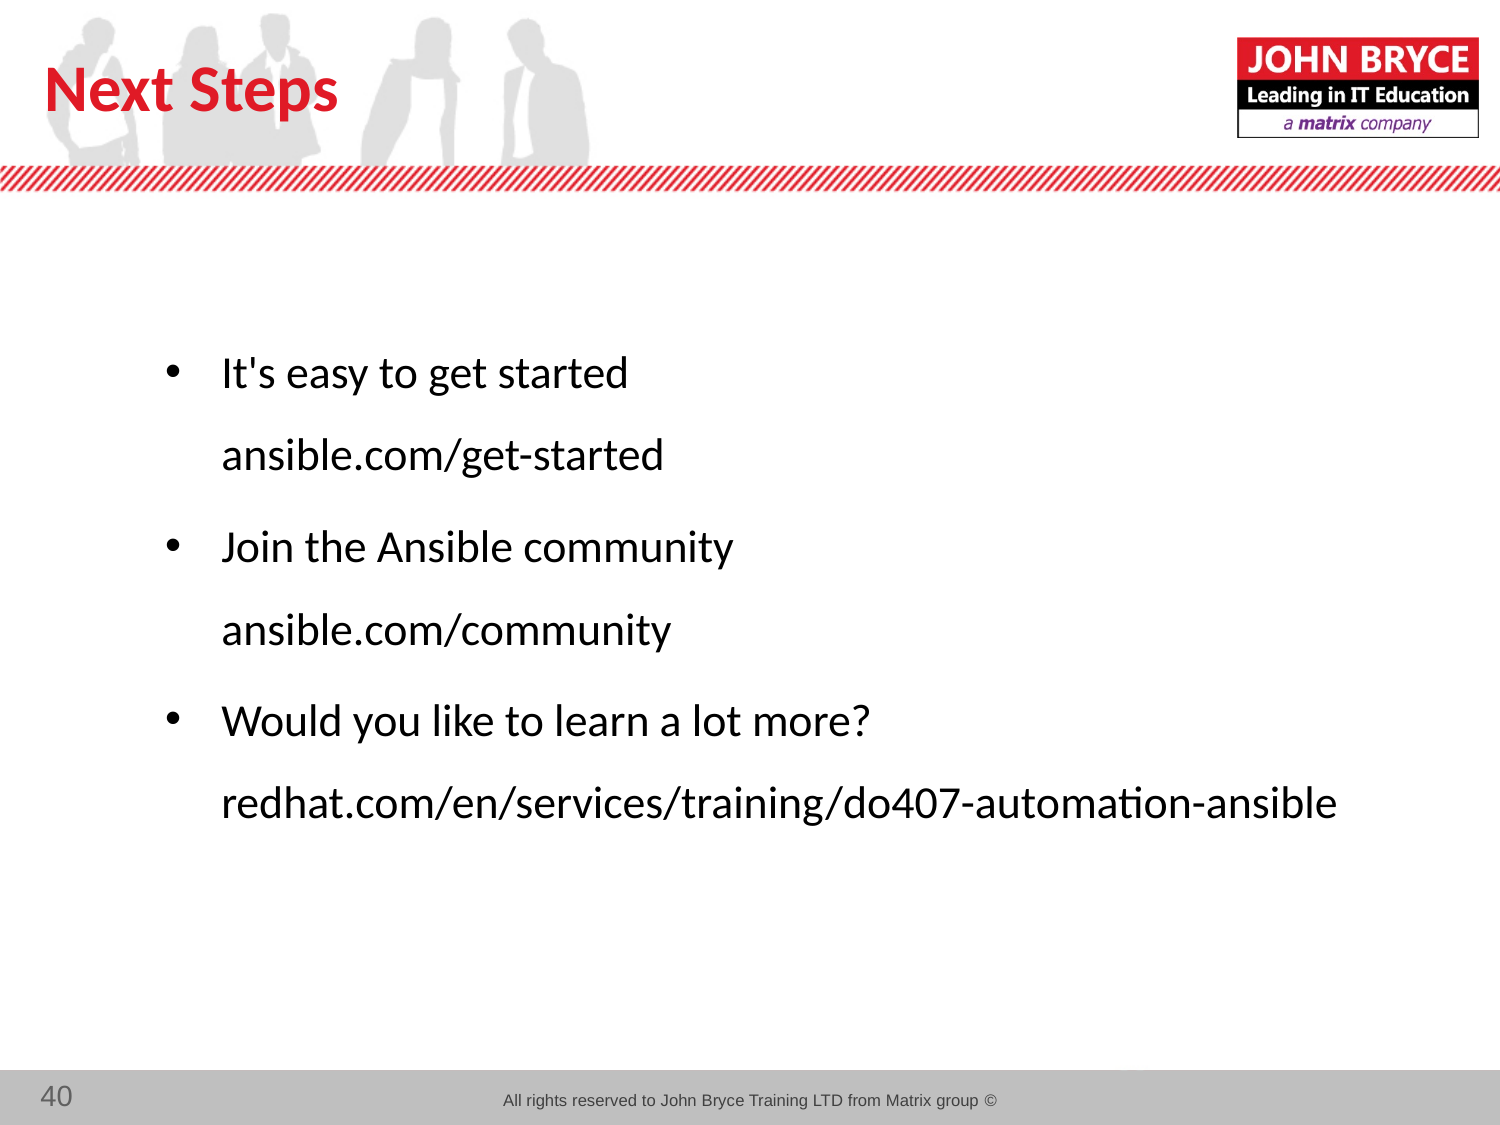

# Next Steps

It's easy to get started
ansible.com/get-started
Join the Ansible community
ansible.com/community
Would you like to learn a lot more?
redhat.com/en/services/training/do407-automation-ansible